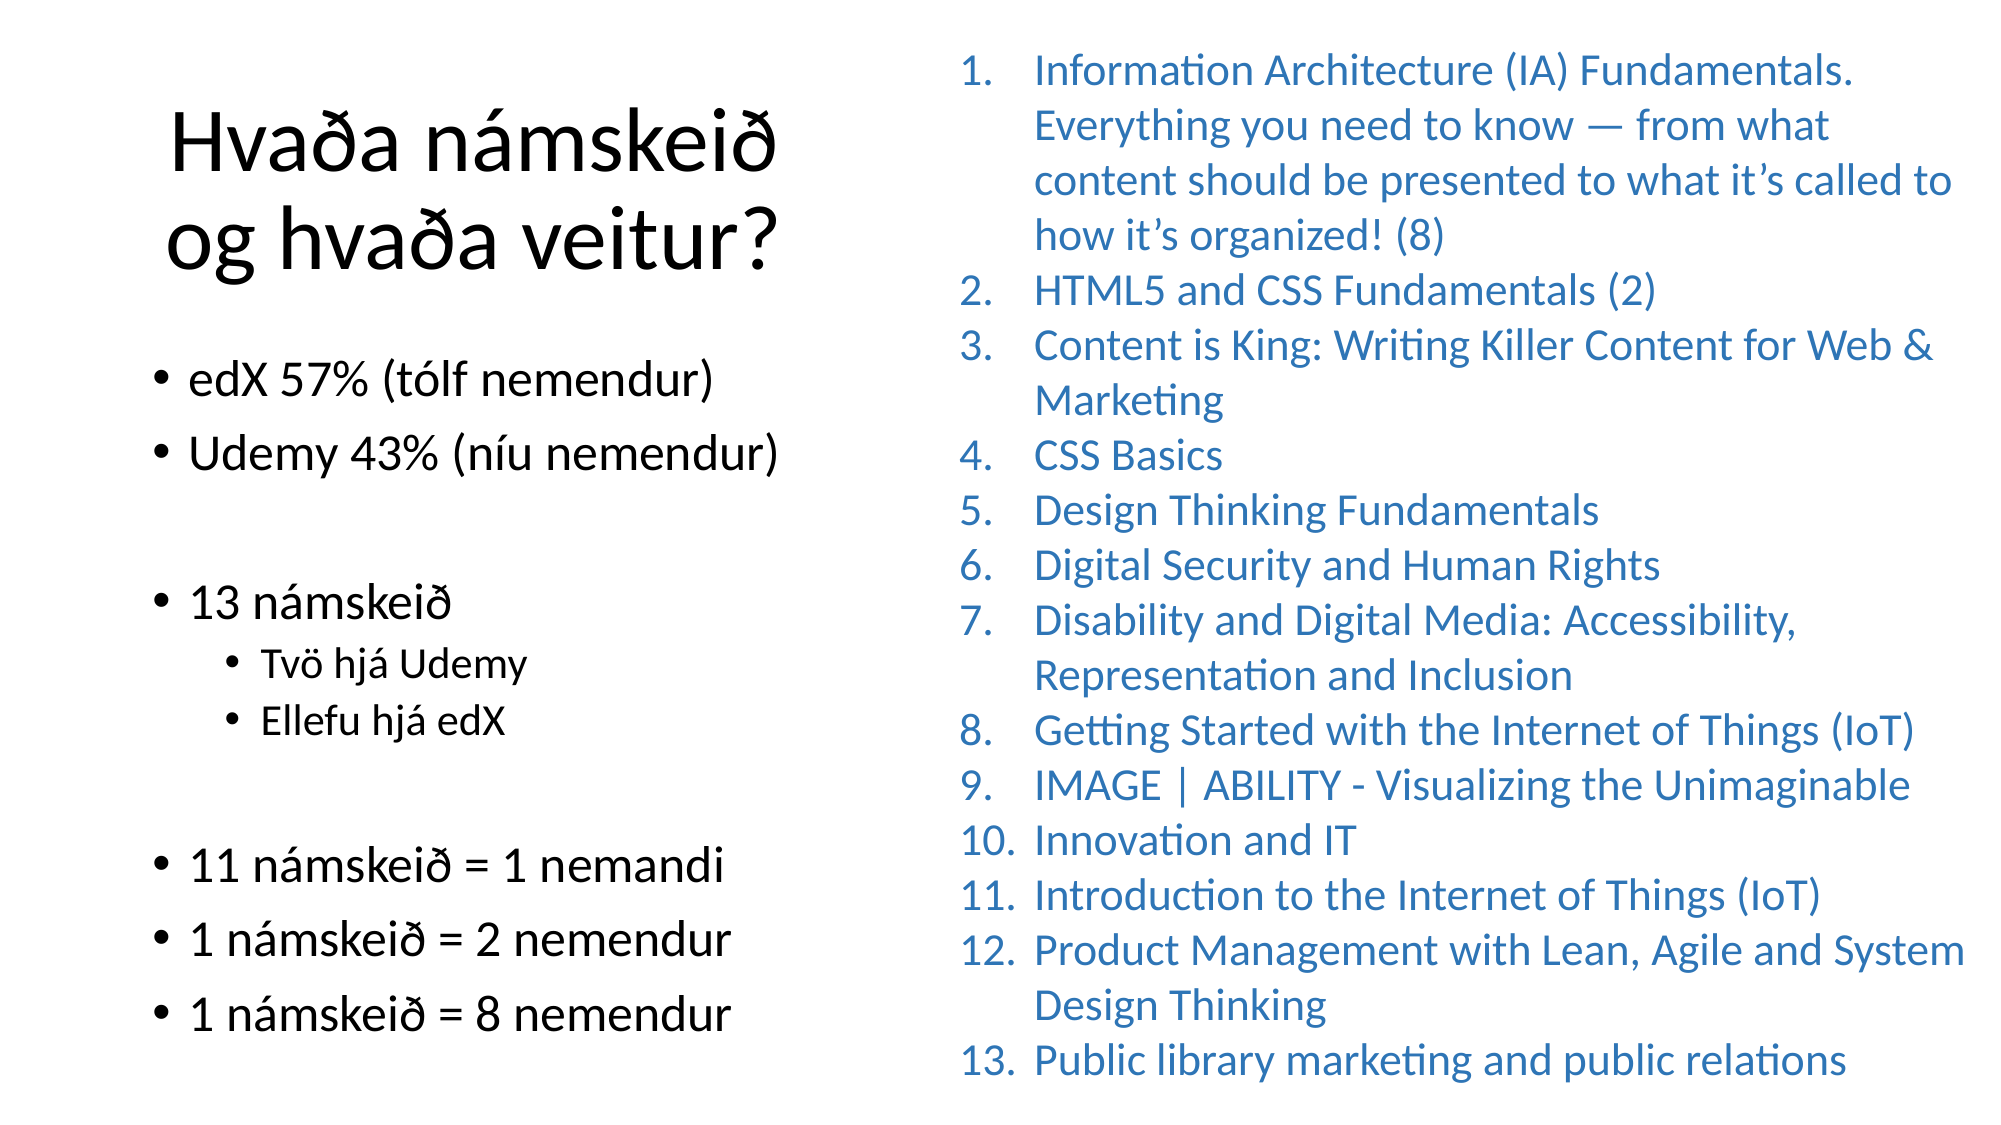

Information Architecture (IA) Fundamentals. Everything you need to know — from what content should be presented to what it’s called to how it’s organized! (8)
HTML5 and CSS Fundamentals (2)
Content is King: Writing Killer Content for Web & Marketing
CSS Basics
Design Thinking Fundamentals
Digital Security and Human Rights
Disability and Digital Media: Accessibility, Representation and Inclusion
Getting Started with the Internet of Things (IoT)
IMAGE | ABILITY - Visualizing the Unimaginable
Innovation and IT
Introduction to the Internet of Things (IoT)
Product Management with Lean, Agile and System Design Thinking
Public library marketing and public relations
# Hvaða námskeið og hvaða veitur?
edX 57% (tólf nemendur)
Udemy 43% (níu nemendur)

13 námskeið
Tvö hjá Udemy
Ellefu hjá edX

11 námskeið = 1 nemandi
1 námskeið = 2 nemendur
1 námskeið = 8 nemendur